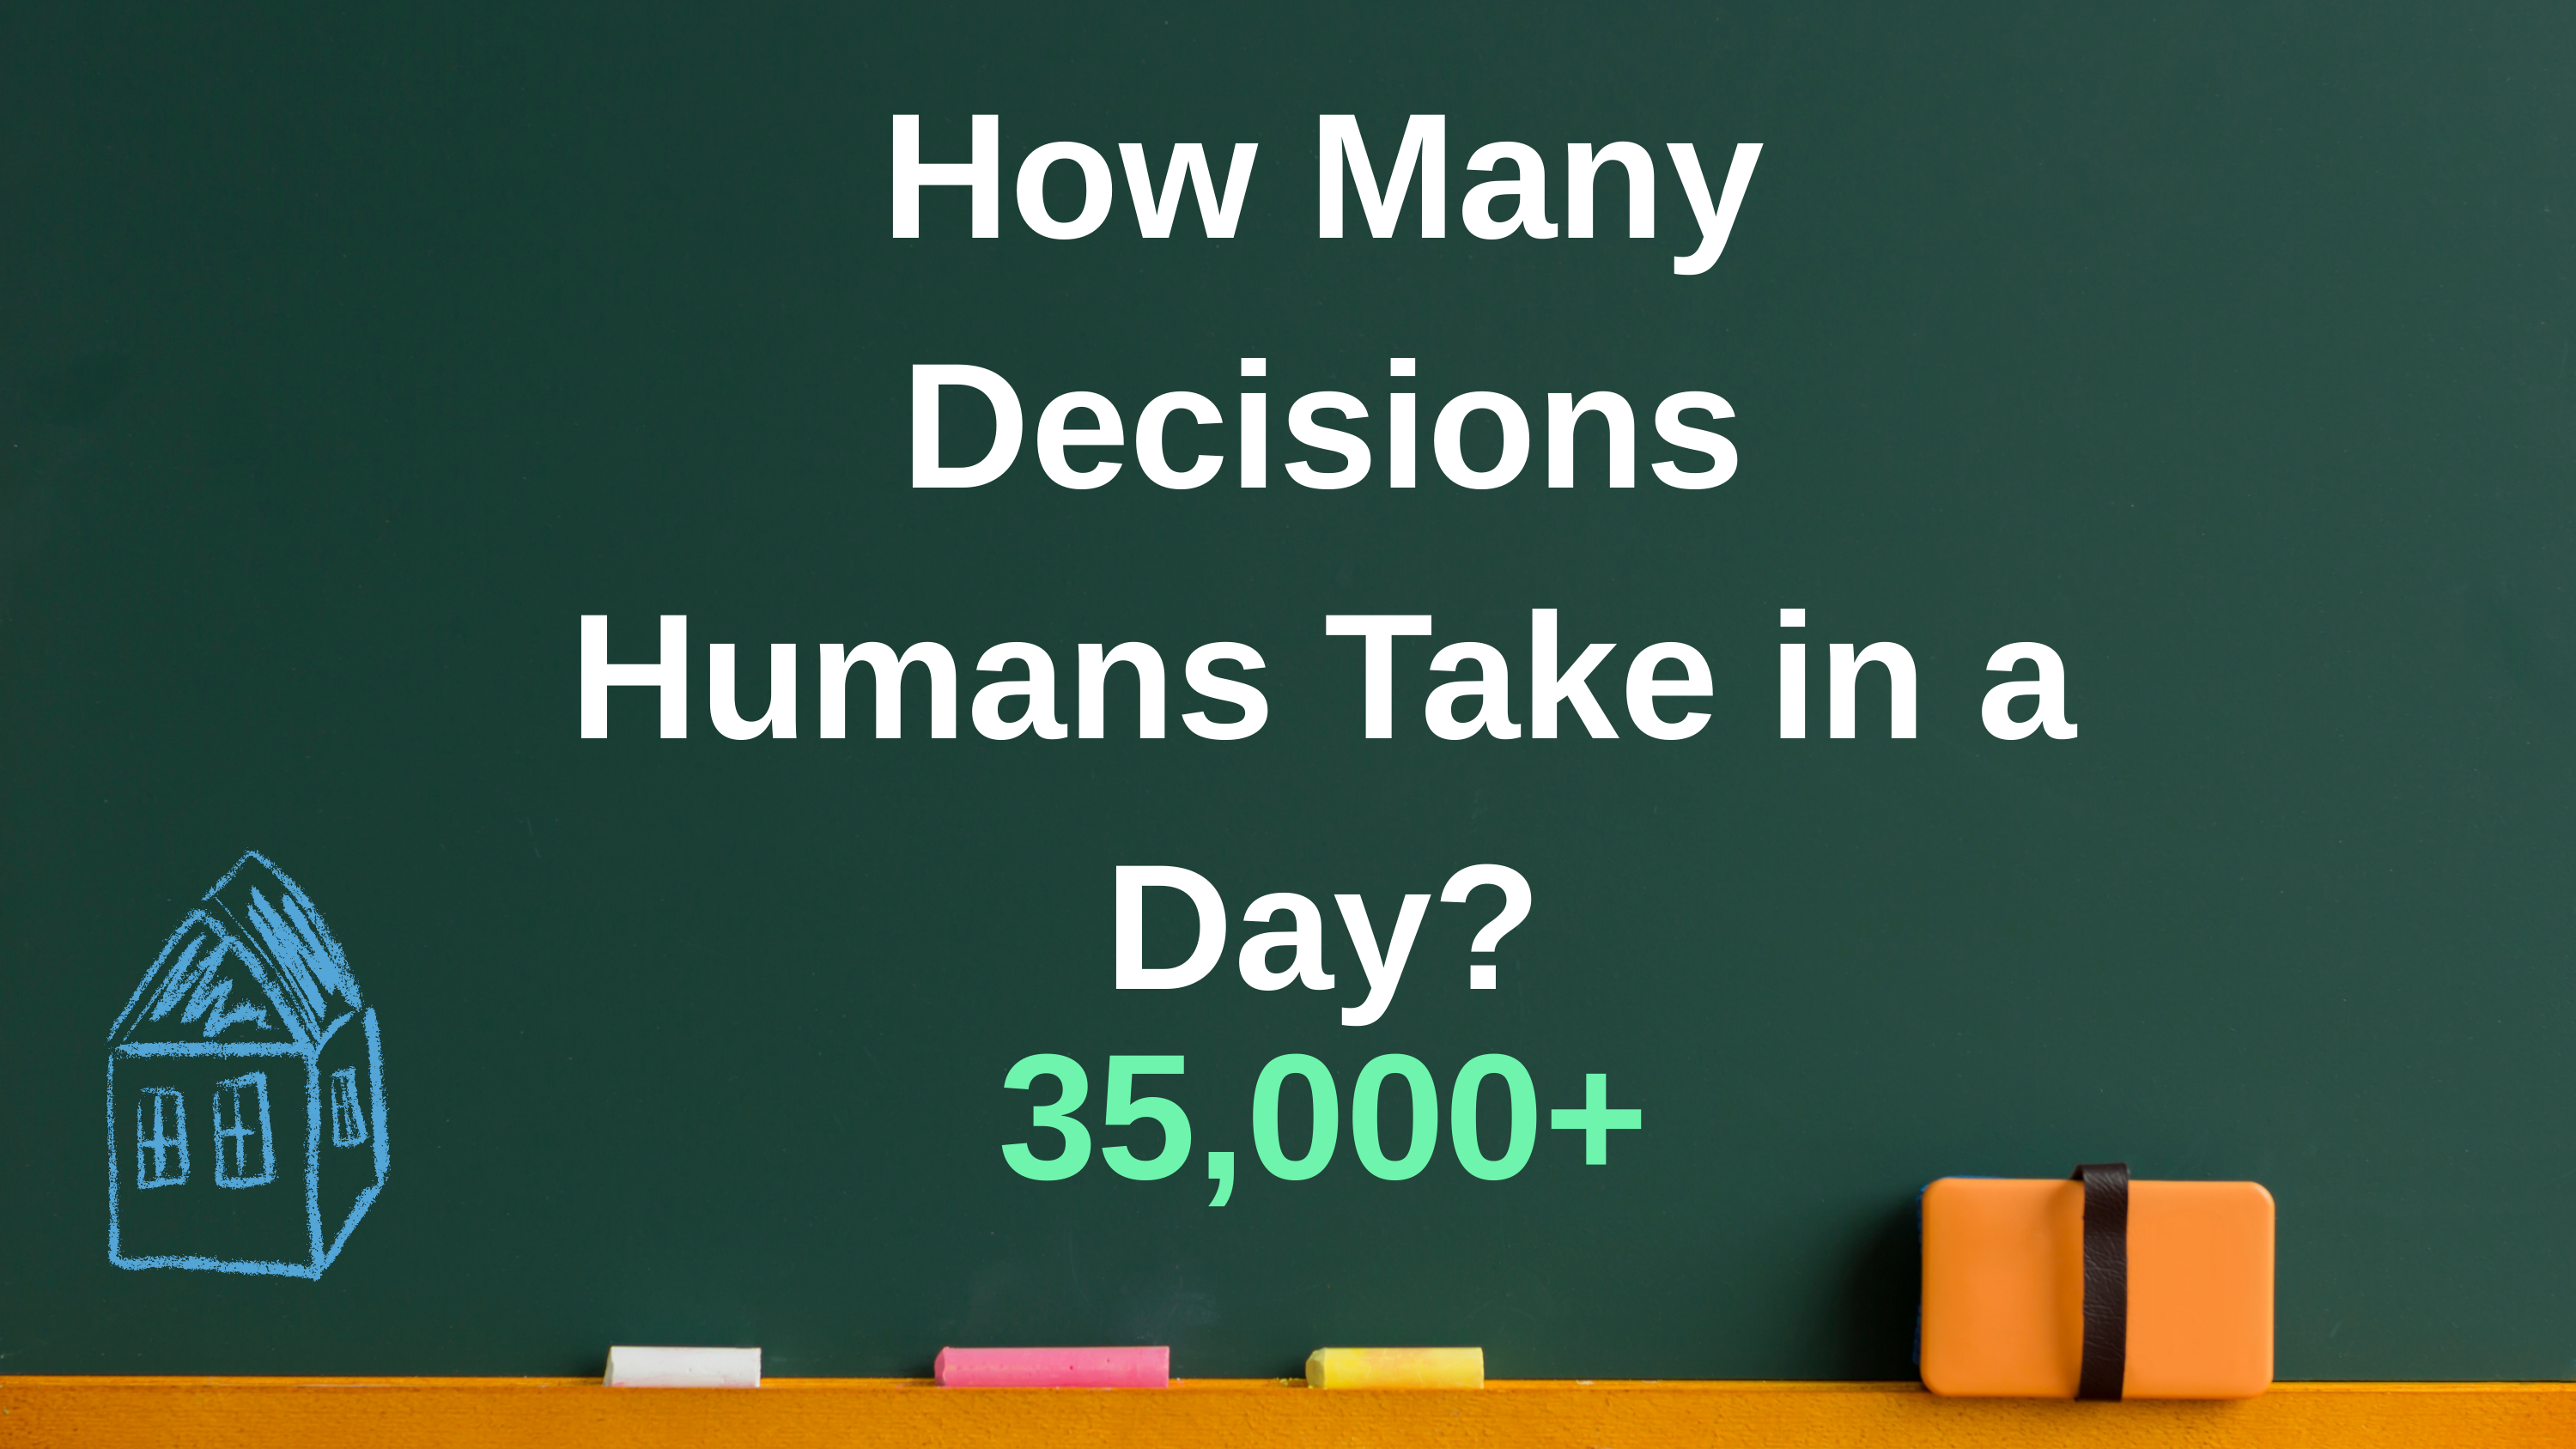

How Many Decisions Humans Take in a Day?

35,000+